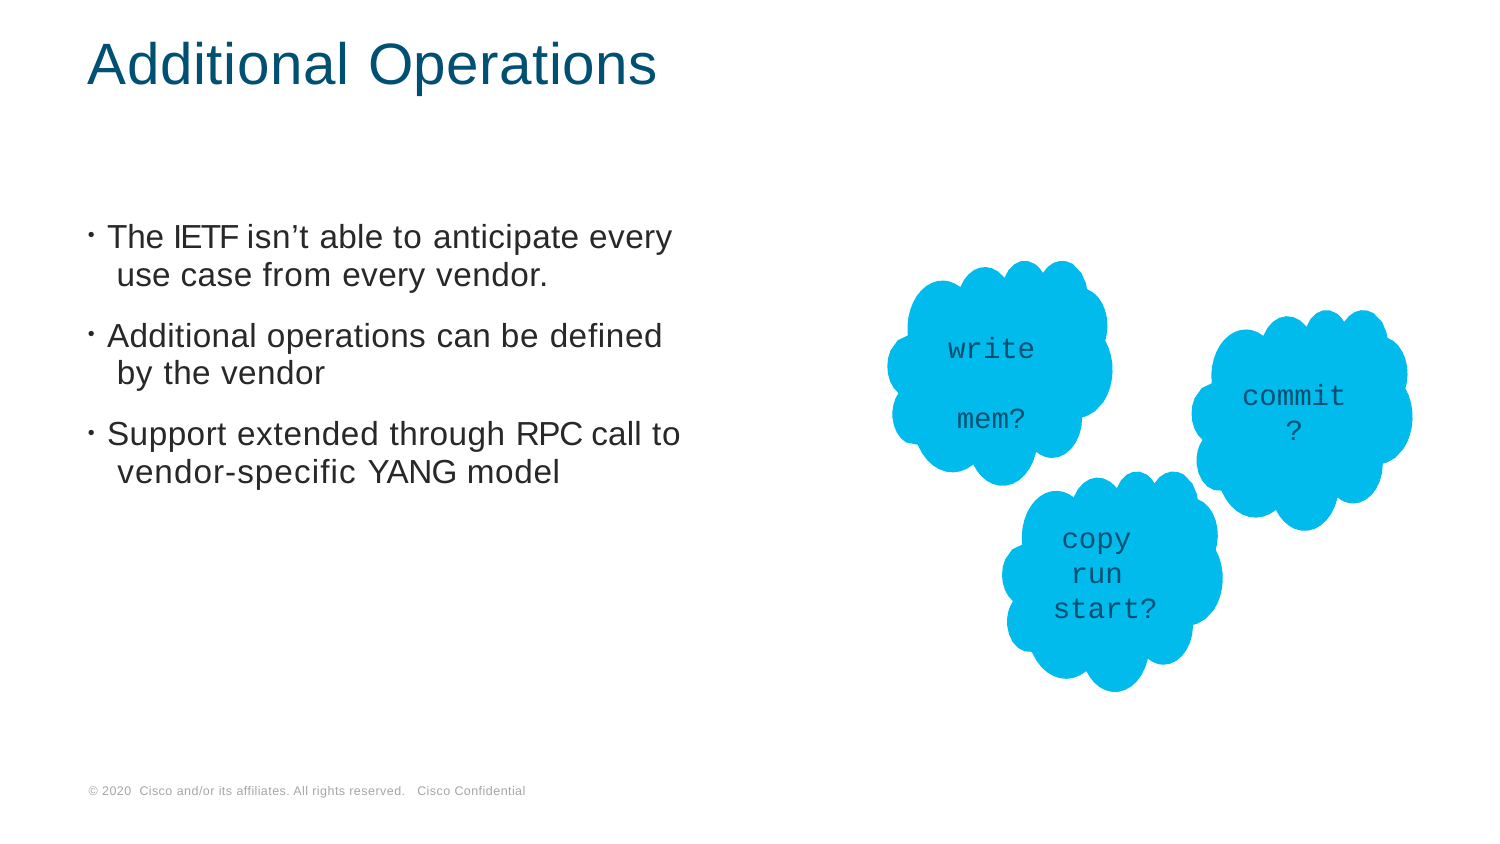

# Additional Operations
The IETF isn’t able to anticipate every  use case from every vendor.
Additional operations can be defined  by the vendor
Support extended through RPC call to  vendor-specific YANG model

write  mem?
commit
?

copy  run  start?